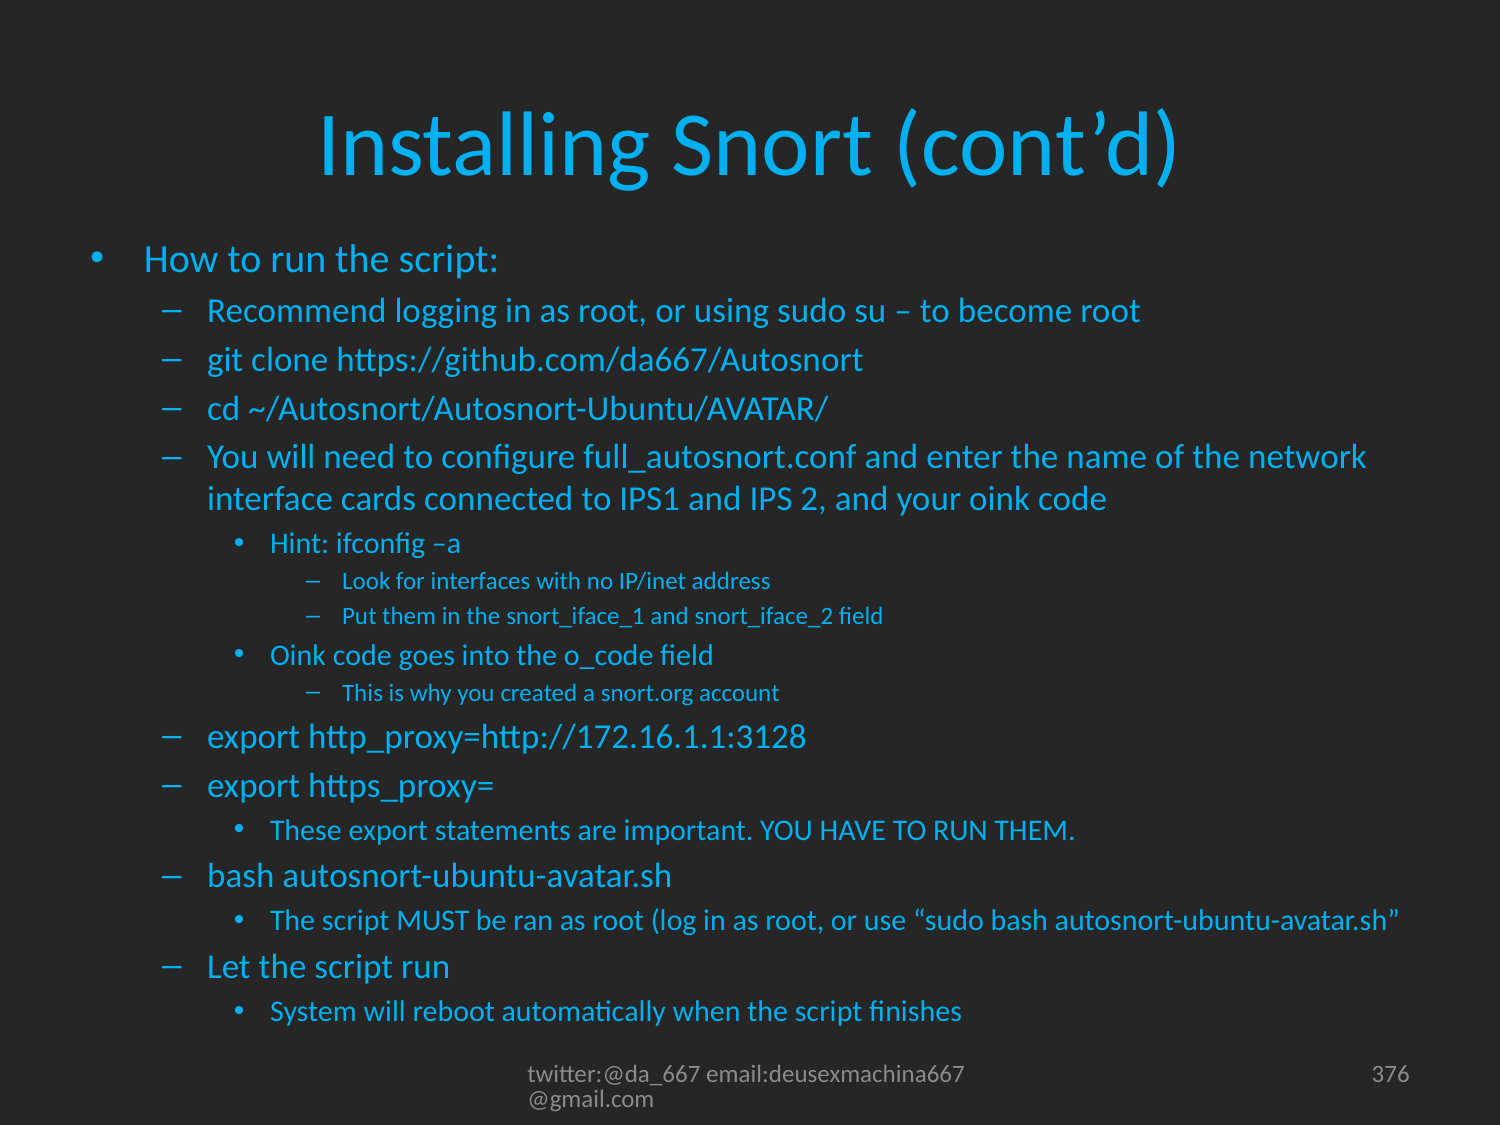

# Installing Snort (cont’d)
How to run the script:
Recommend logging in as root, or using sudo su – to become root
git clone https://github.com/da667/Autosnort
cd ~/Autosnort/Autosnort-Ubuntu/AVATAR/
You will need to configure full_autosnort.conf and enter the name of the network interface cards connected to IPS1 and IPS 2, and your oink code
Hint: ifconfig –a
Look for interfaces with no IP/inet address
Put them in the snort_iface_1 and snort_iface_2 field
Oink code goes into the o_code field
This is why you created a snort.org account
export http_proxy=http://172.16.1.1:3128
export https_proxy=
These export statements are important. YOU HAVE TO RUN THEM.
bash autosnort-ubuntu-avatar.sh
The script MUST be ran as root (log in as root, or use “sudo bash autosnort-ubuntu-avatar.sh”
Let the script run
System will reboot automatically when the script finishes
twitter:@da_667 email:deusexmachina667@gmail.com
376